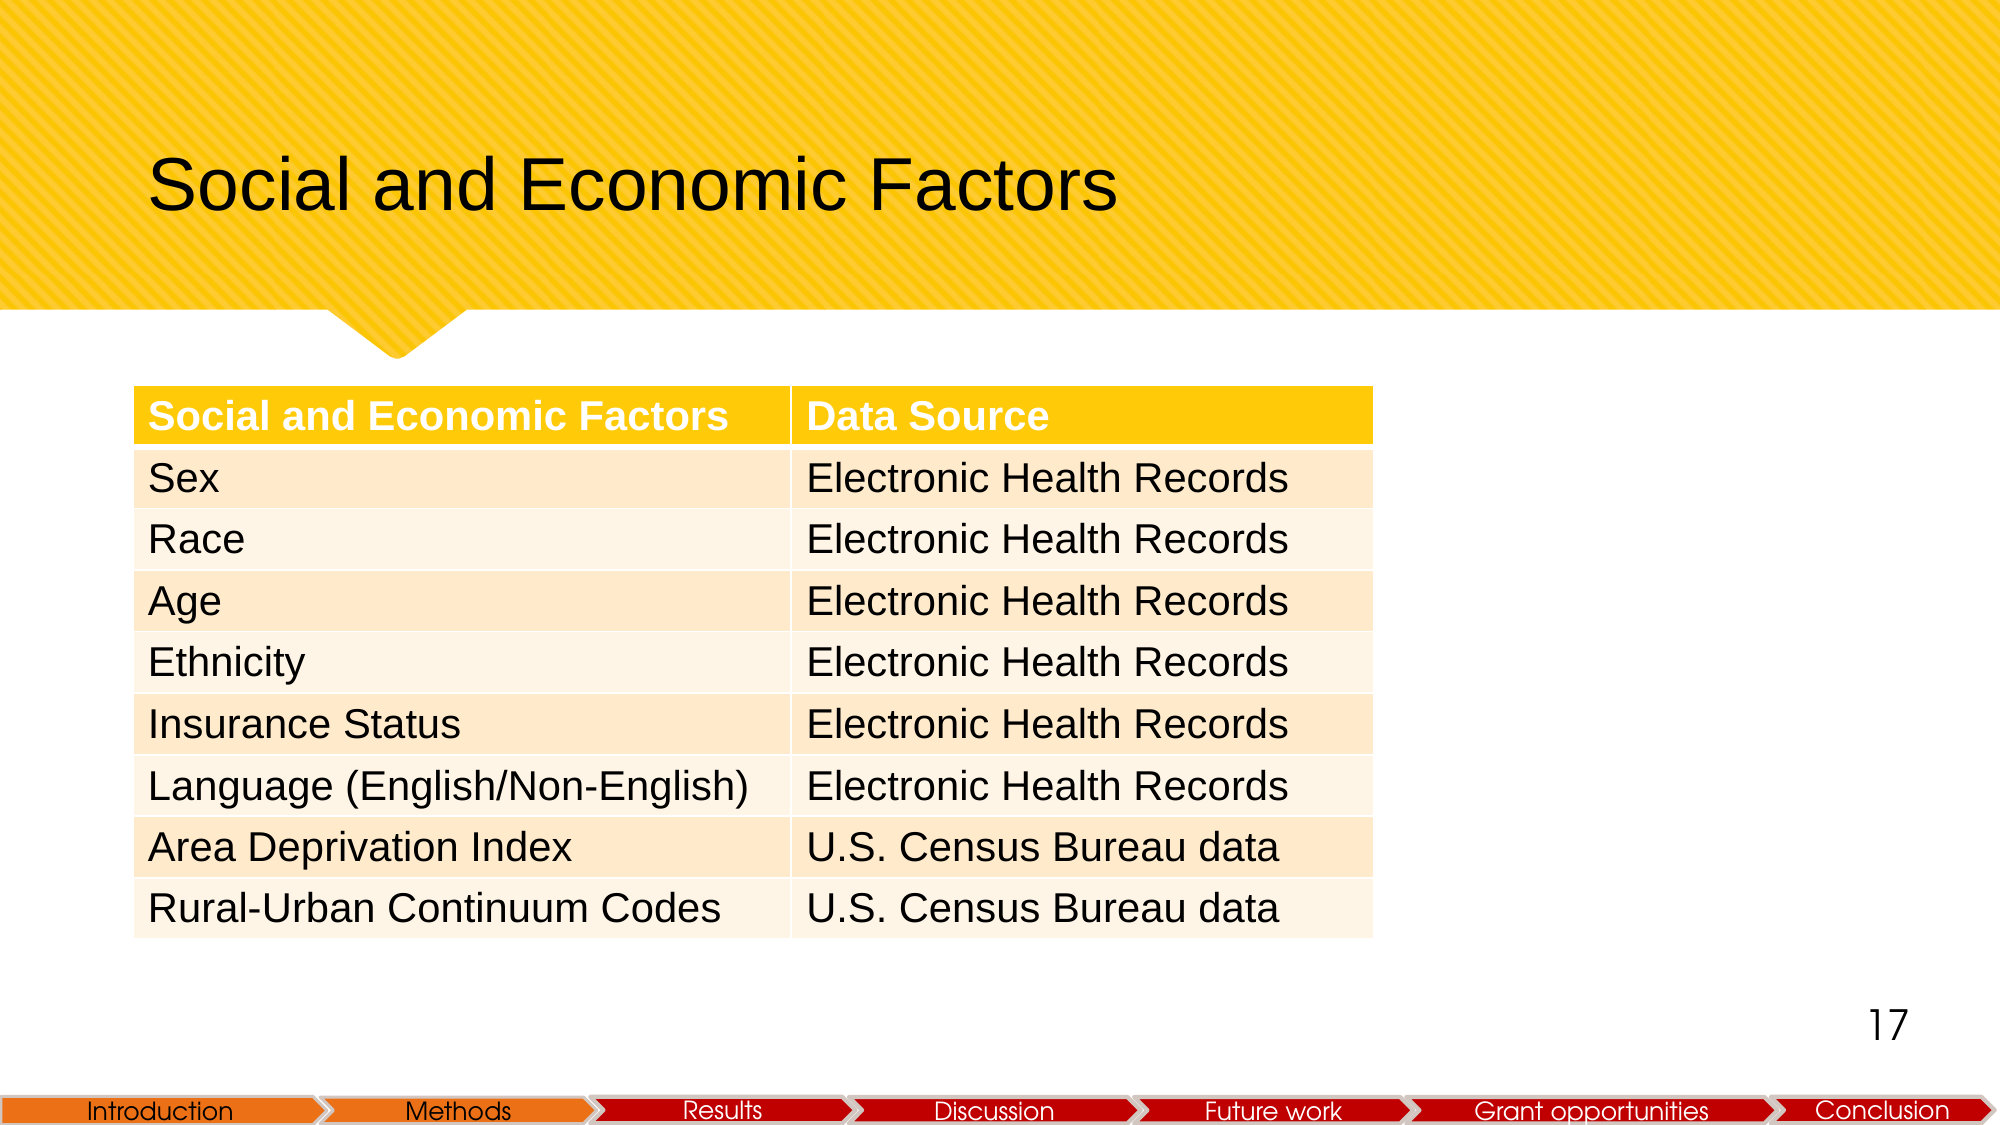

# Social and Economic Factors
| Social and Economic Factors | Data Source |
| --- | --- |
| Sex | Electronic Health Records |
| Race | Electronic Health Records |
| Age | Electronic Health Records |
| Ethnicity | Electronic Health Records |
| Insurance Status | Electronic Health Records |
| Language (English/Non-English) | Electronic Health Records |
| Area Deprivation Index | U.S. Census Bureau data |
| Rural-Urban Continuum Codes | U.S. Census Bureau data |
17
Introduction
Results
Conclusion
Discussion
Future work
Grant opportunities
Methods